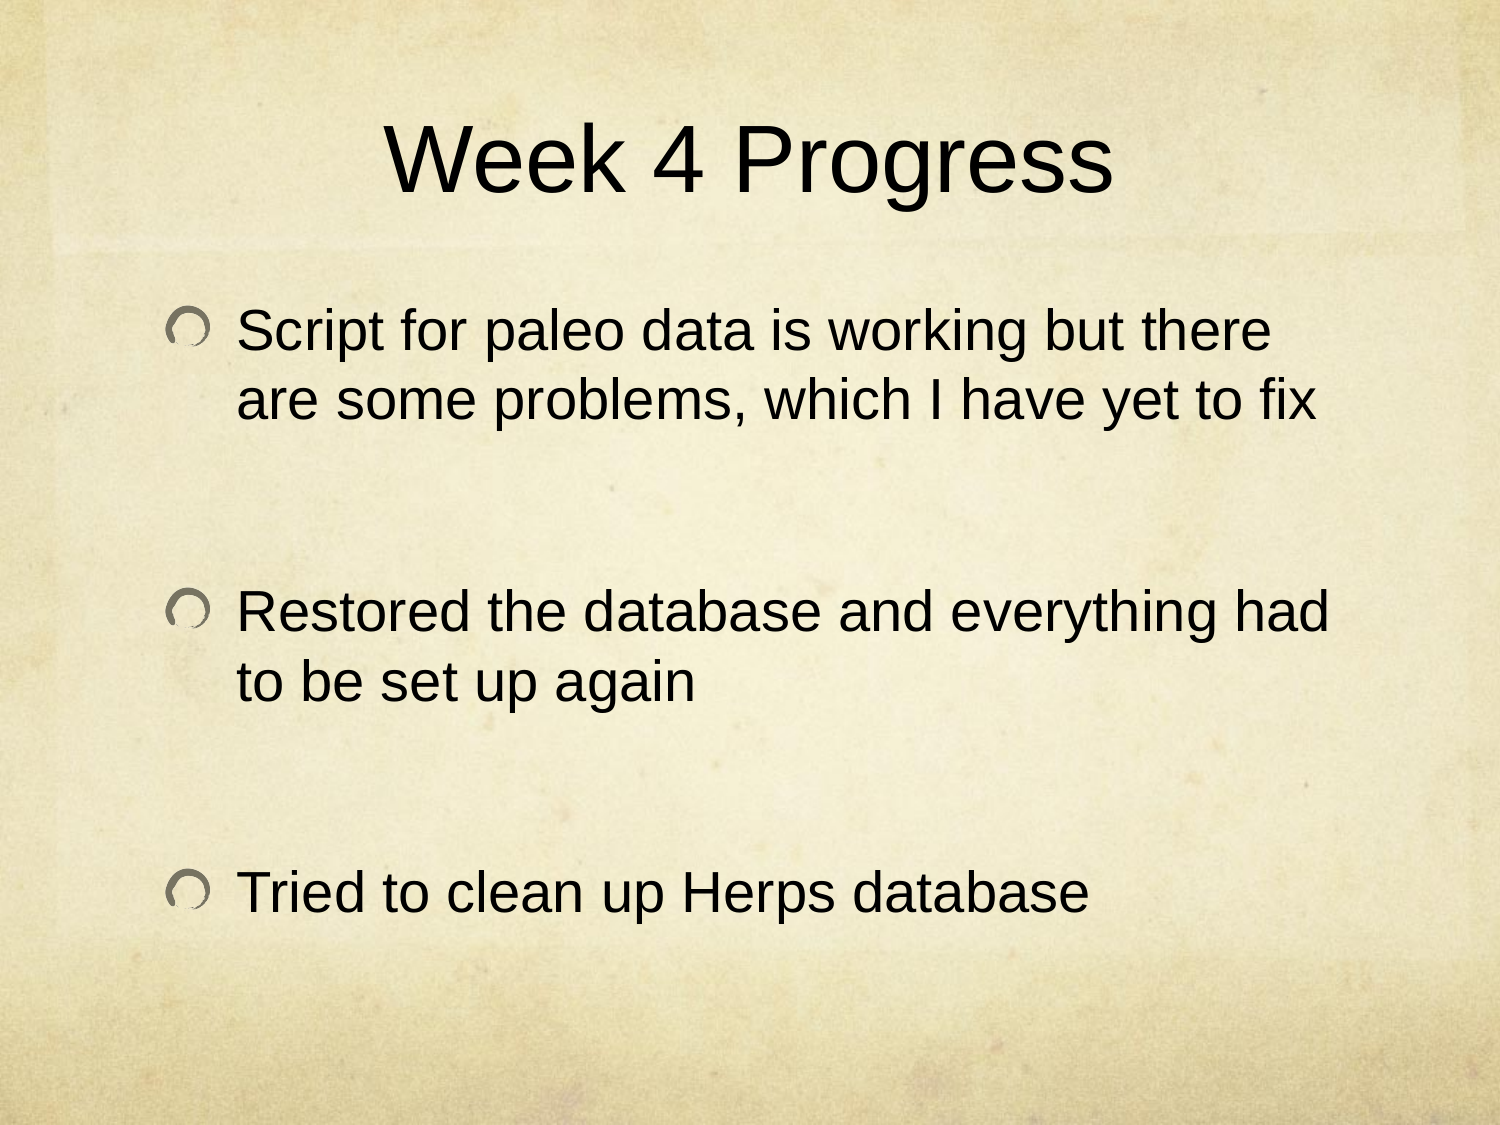

# Week 4 Progress
Script for paleo data is working but there are some problems, which I have yet to fix

Restored the database and everything had to be set up again

Tried to clean up Herps database